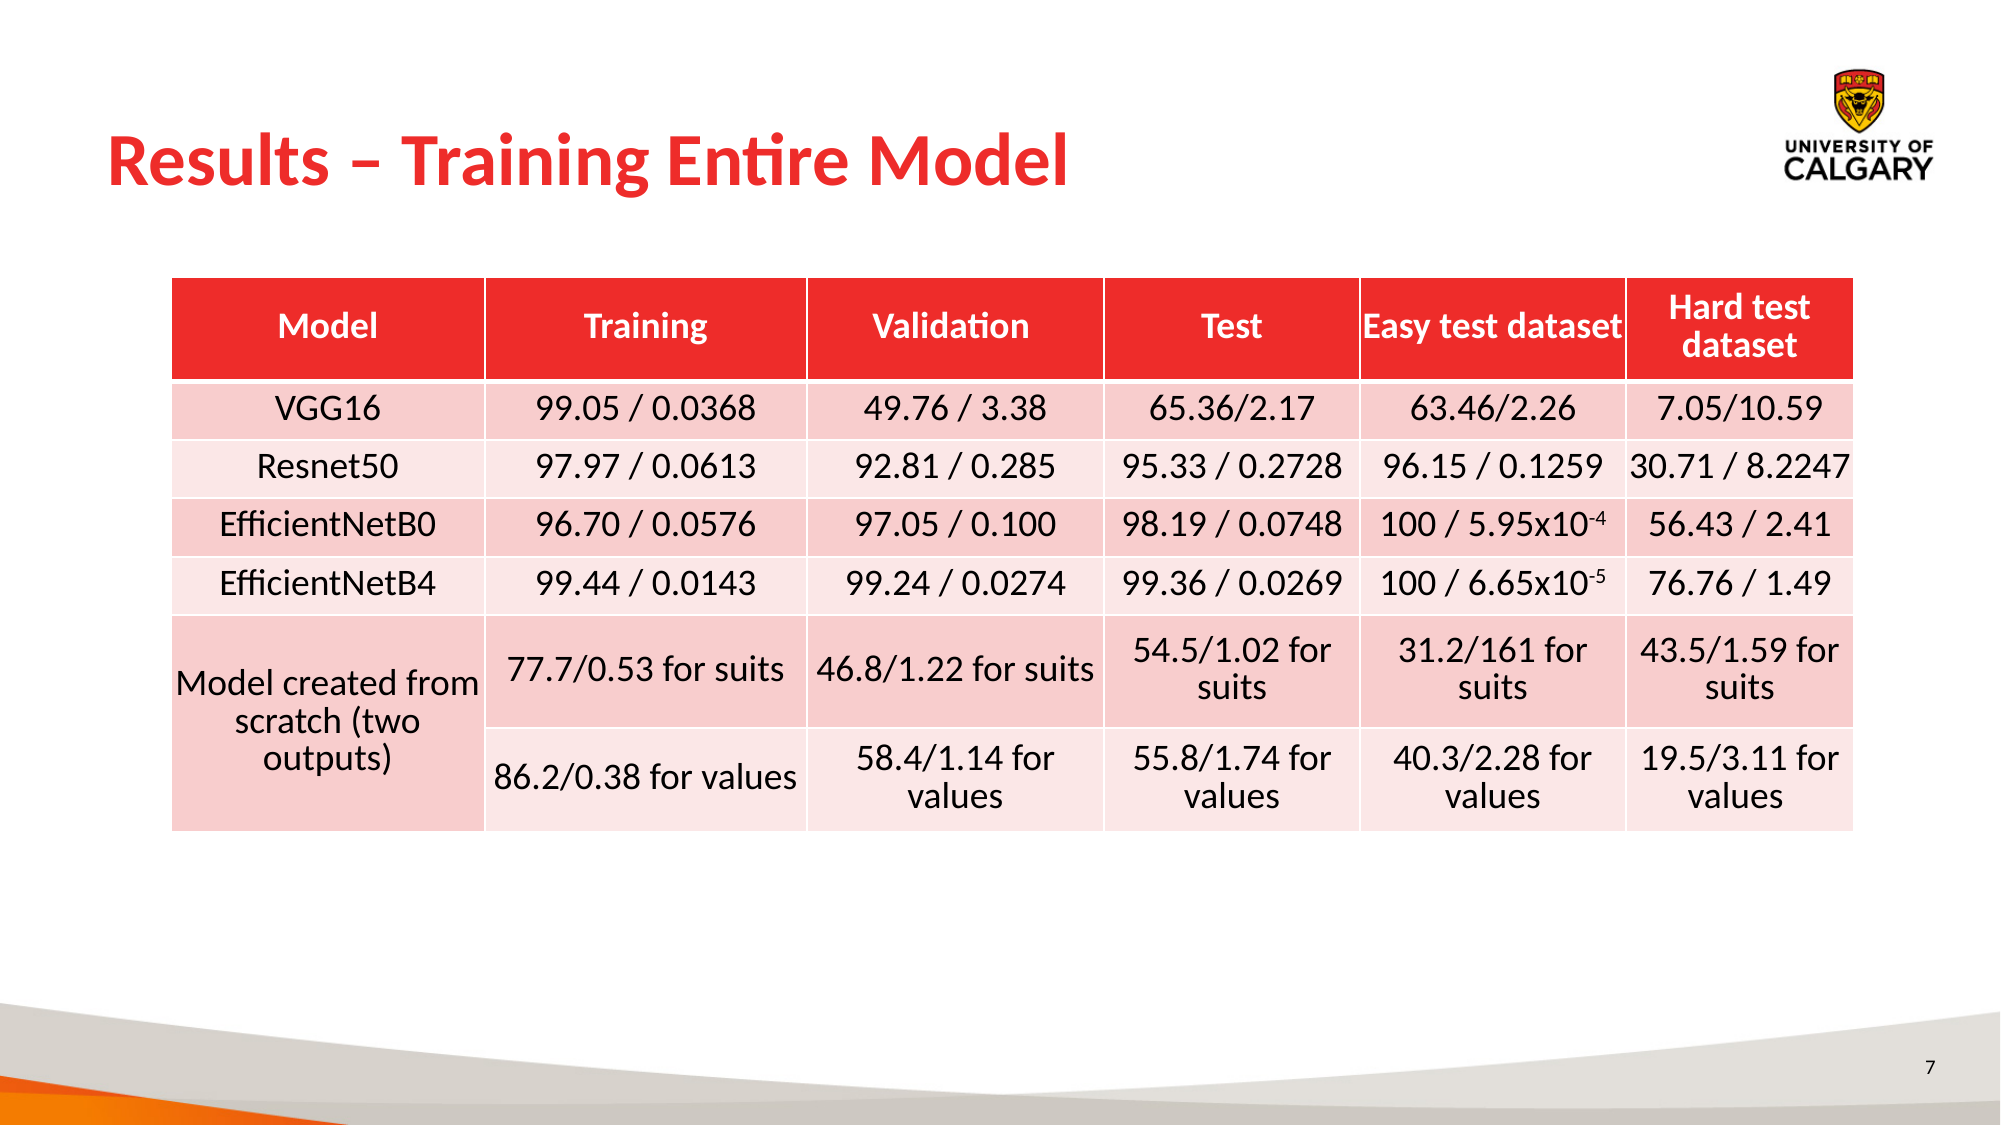

# Results – Training Entire Model
| Model | Training | Validation | Test | Easy test dataset | Hard test dataset |
| --- | --- | --- | --- | --- | --- |
| VGG16 | 99.05 / 0.0368 | 49.76 / 3.38 | 65.36/2.17 | 63.46/2.26 | 7.05/10.59 |
| Resnet50 | 97.97 / 0.0613 | 92.81 / 0.285 | 95.33 / 0.2728 | 96.15 / 0.1259 | 30.71 / 8.2247 |
| EfficientNetB0 | 96.70 / 0.0576 | 97.05 / 0.100 | 98.19 / 0.0748 | 100 / 5.95x10-4 | 56.43 / 2.41 |
| EfficientNetB4 | 99.44 / 0.0143 | 99.24 / 0.0274 | 99.36 / 0.0269 | 100 / 6.65x10-5 | 76.76 / 1.49 |
| Model created from scratch (two outputs) | 77.7/0.53 for suits | 46.8/1.22 for suits | 54.5/1.02 for suits | 31.2/161 for suits | 43.5/1.59 for suits |
|  | 86.2/0.38 for values | 58.4/1.14 for values | 55.8/1.74 for values | 40.3/2.28 for values | 19.5/3.11 for values |
Click to add text
7